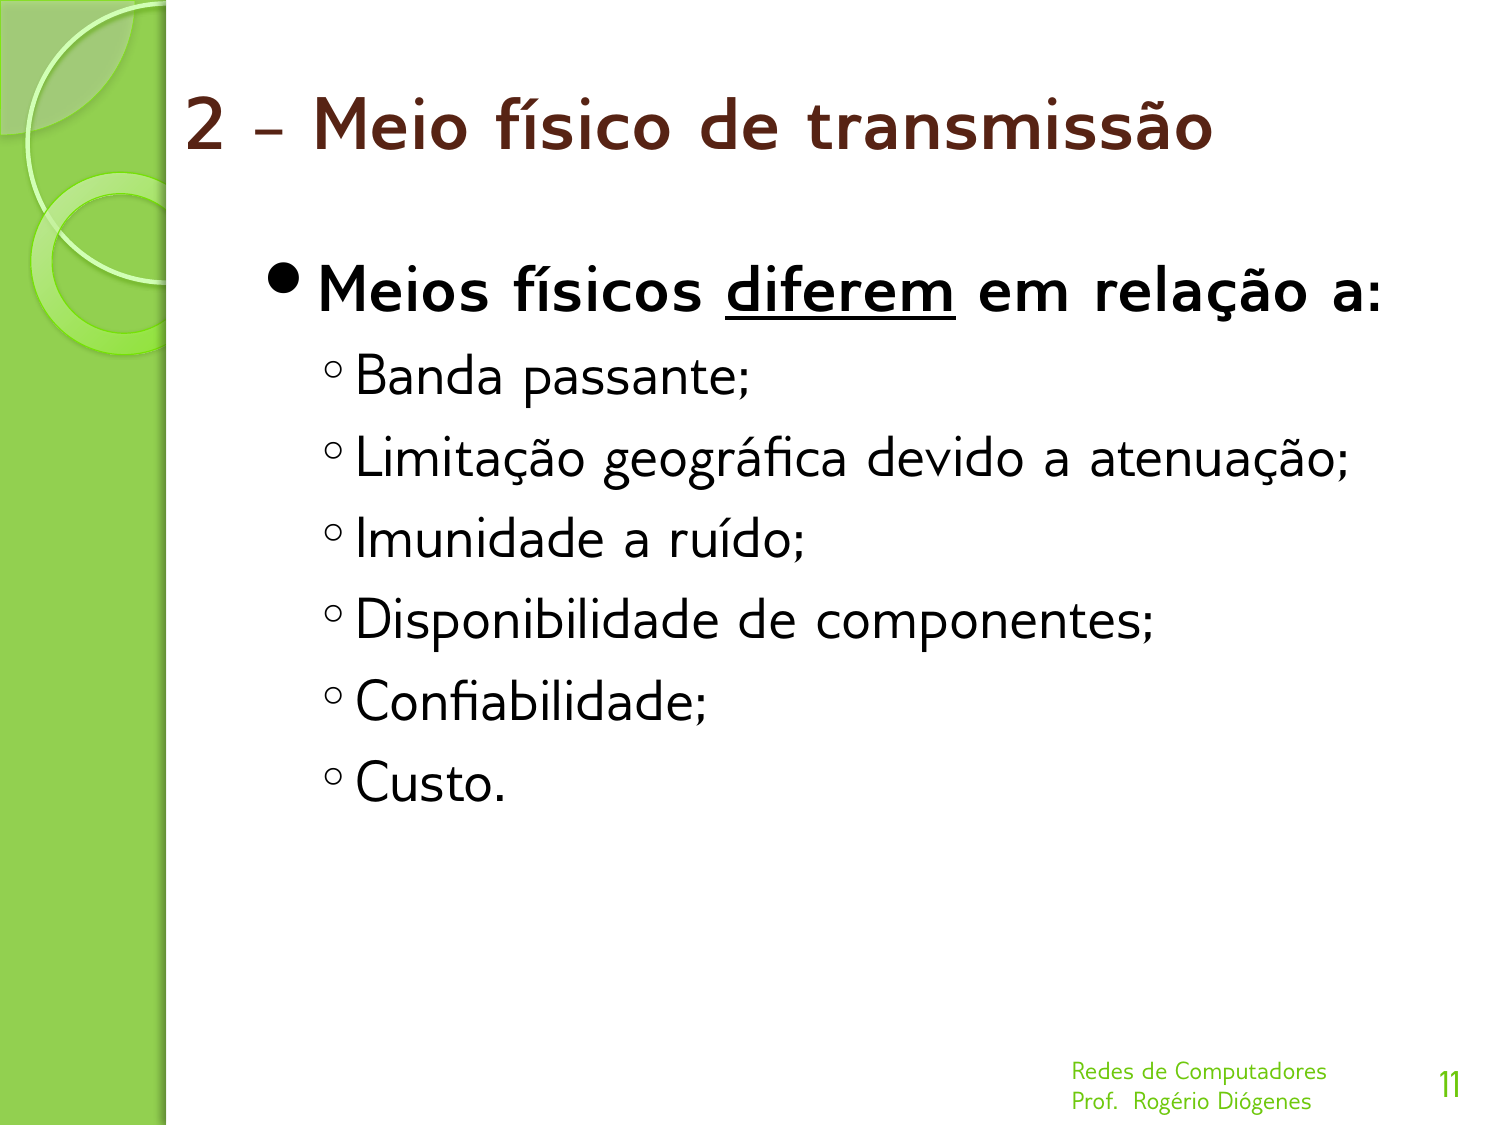

2 – Meio físico de transmissão
Meios físicos diferem em relação a:
Banda passante;
Limitação geográfica devido a atenuação;
Imunidade a ruído;
Disponibilidade de componentes;
Confiabilidade;
Custo.

11
Redes de Computadores
Prof.  Rogério Diógenes